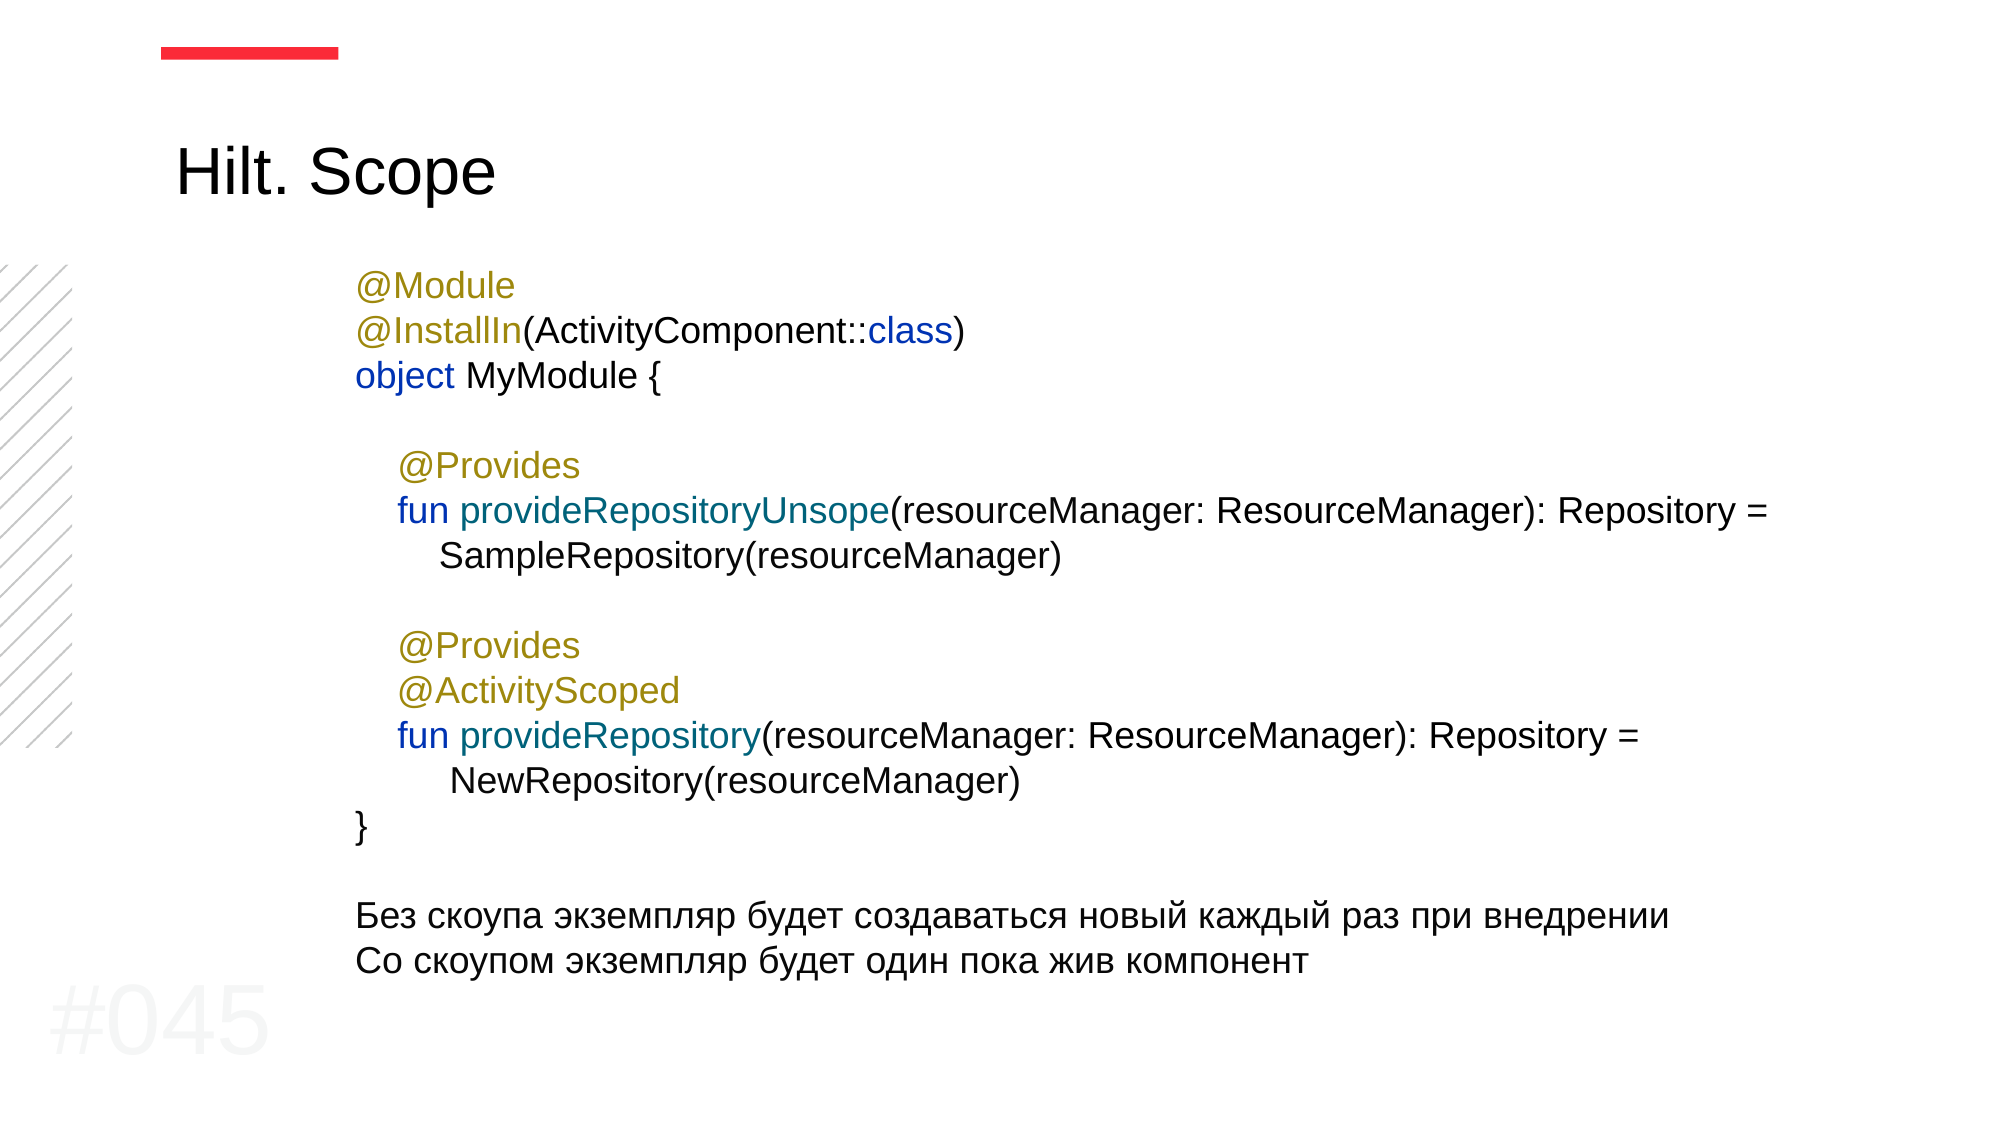

Hilt. Scope
@Module
@InstallIn(ActivityComponent::class)
object MyModule {
    @Provides
    fun provideRepositoryUnsope(resourceManager: ResourceManager): Repository =
        SampleRepository(resourceManager)
    @Provides
    @ActivityScoped
    fun provideRepository(resourceManager: ResourceManager): Repository =
         NewRepository(resourceManager)
}

Без скоупа экземпляр будет создаваться новый каждый раз при внедрении
Со скоупом экземпляр будет один пока жив компонент
#045